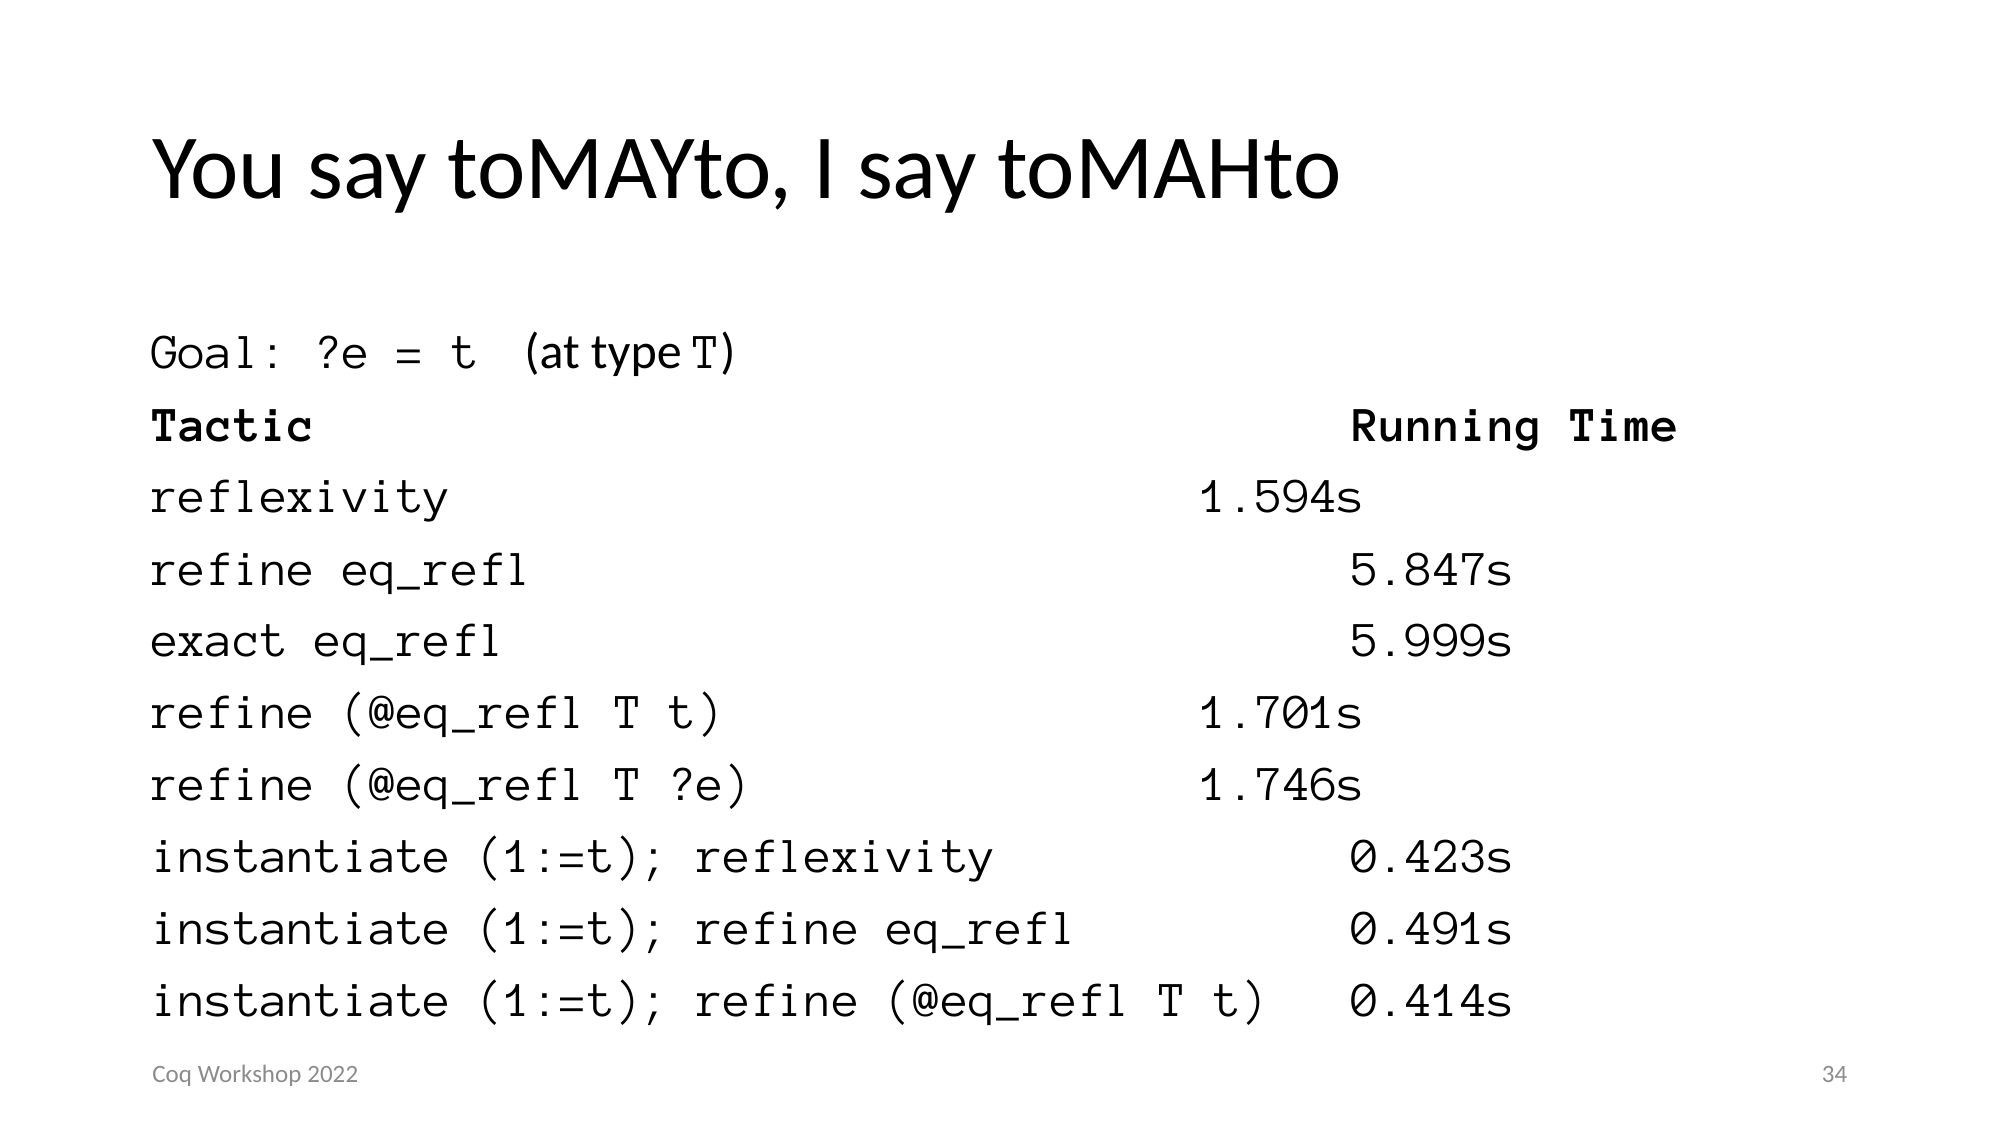

# You say toMAYto, I say toMAHto
Goal: ?e = t    (at type T)
Tactic							Running Time
reflexivity						1.594s
refine eq_refl						5.847s
exact eq_refl						5.999s
refine (@eq_refl T t) 				1.701s
refine (@eq_refl T ?e)				1.746s
instantiate (1:=t); reflexivity			0.423s
instantiate (1:=t); refine eq_refl		0.491s
instantiate (1:=t); refine (@eq_refl T t)	0.414s

Coq Workshop 2022
34